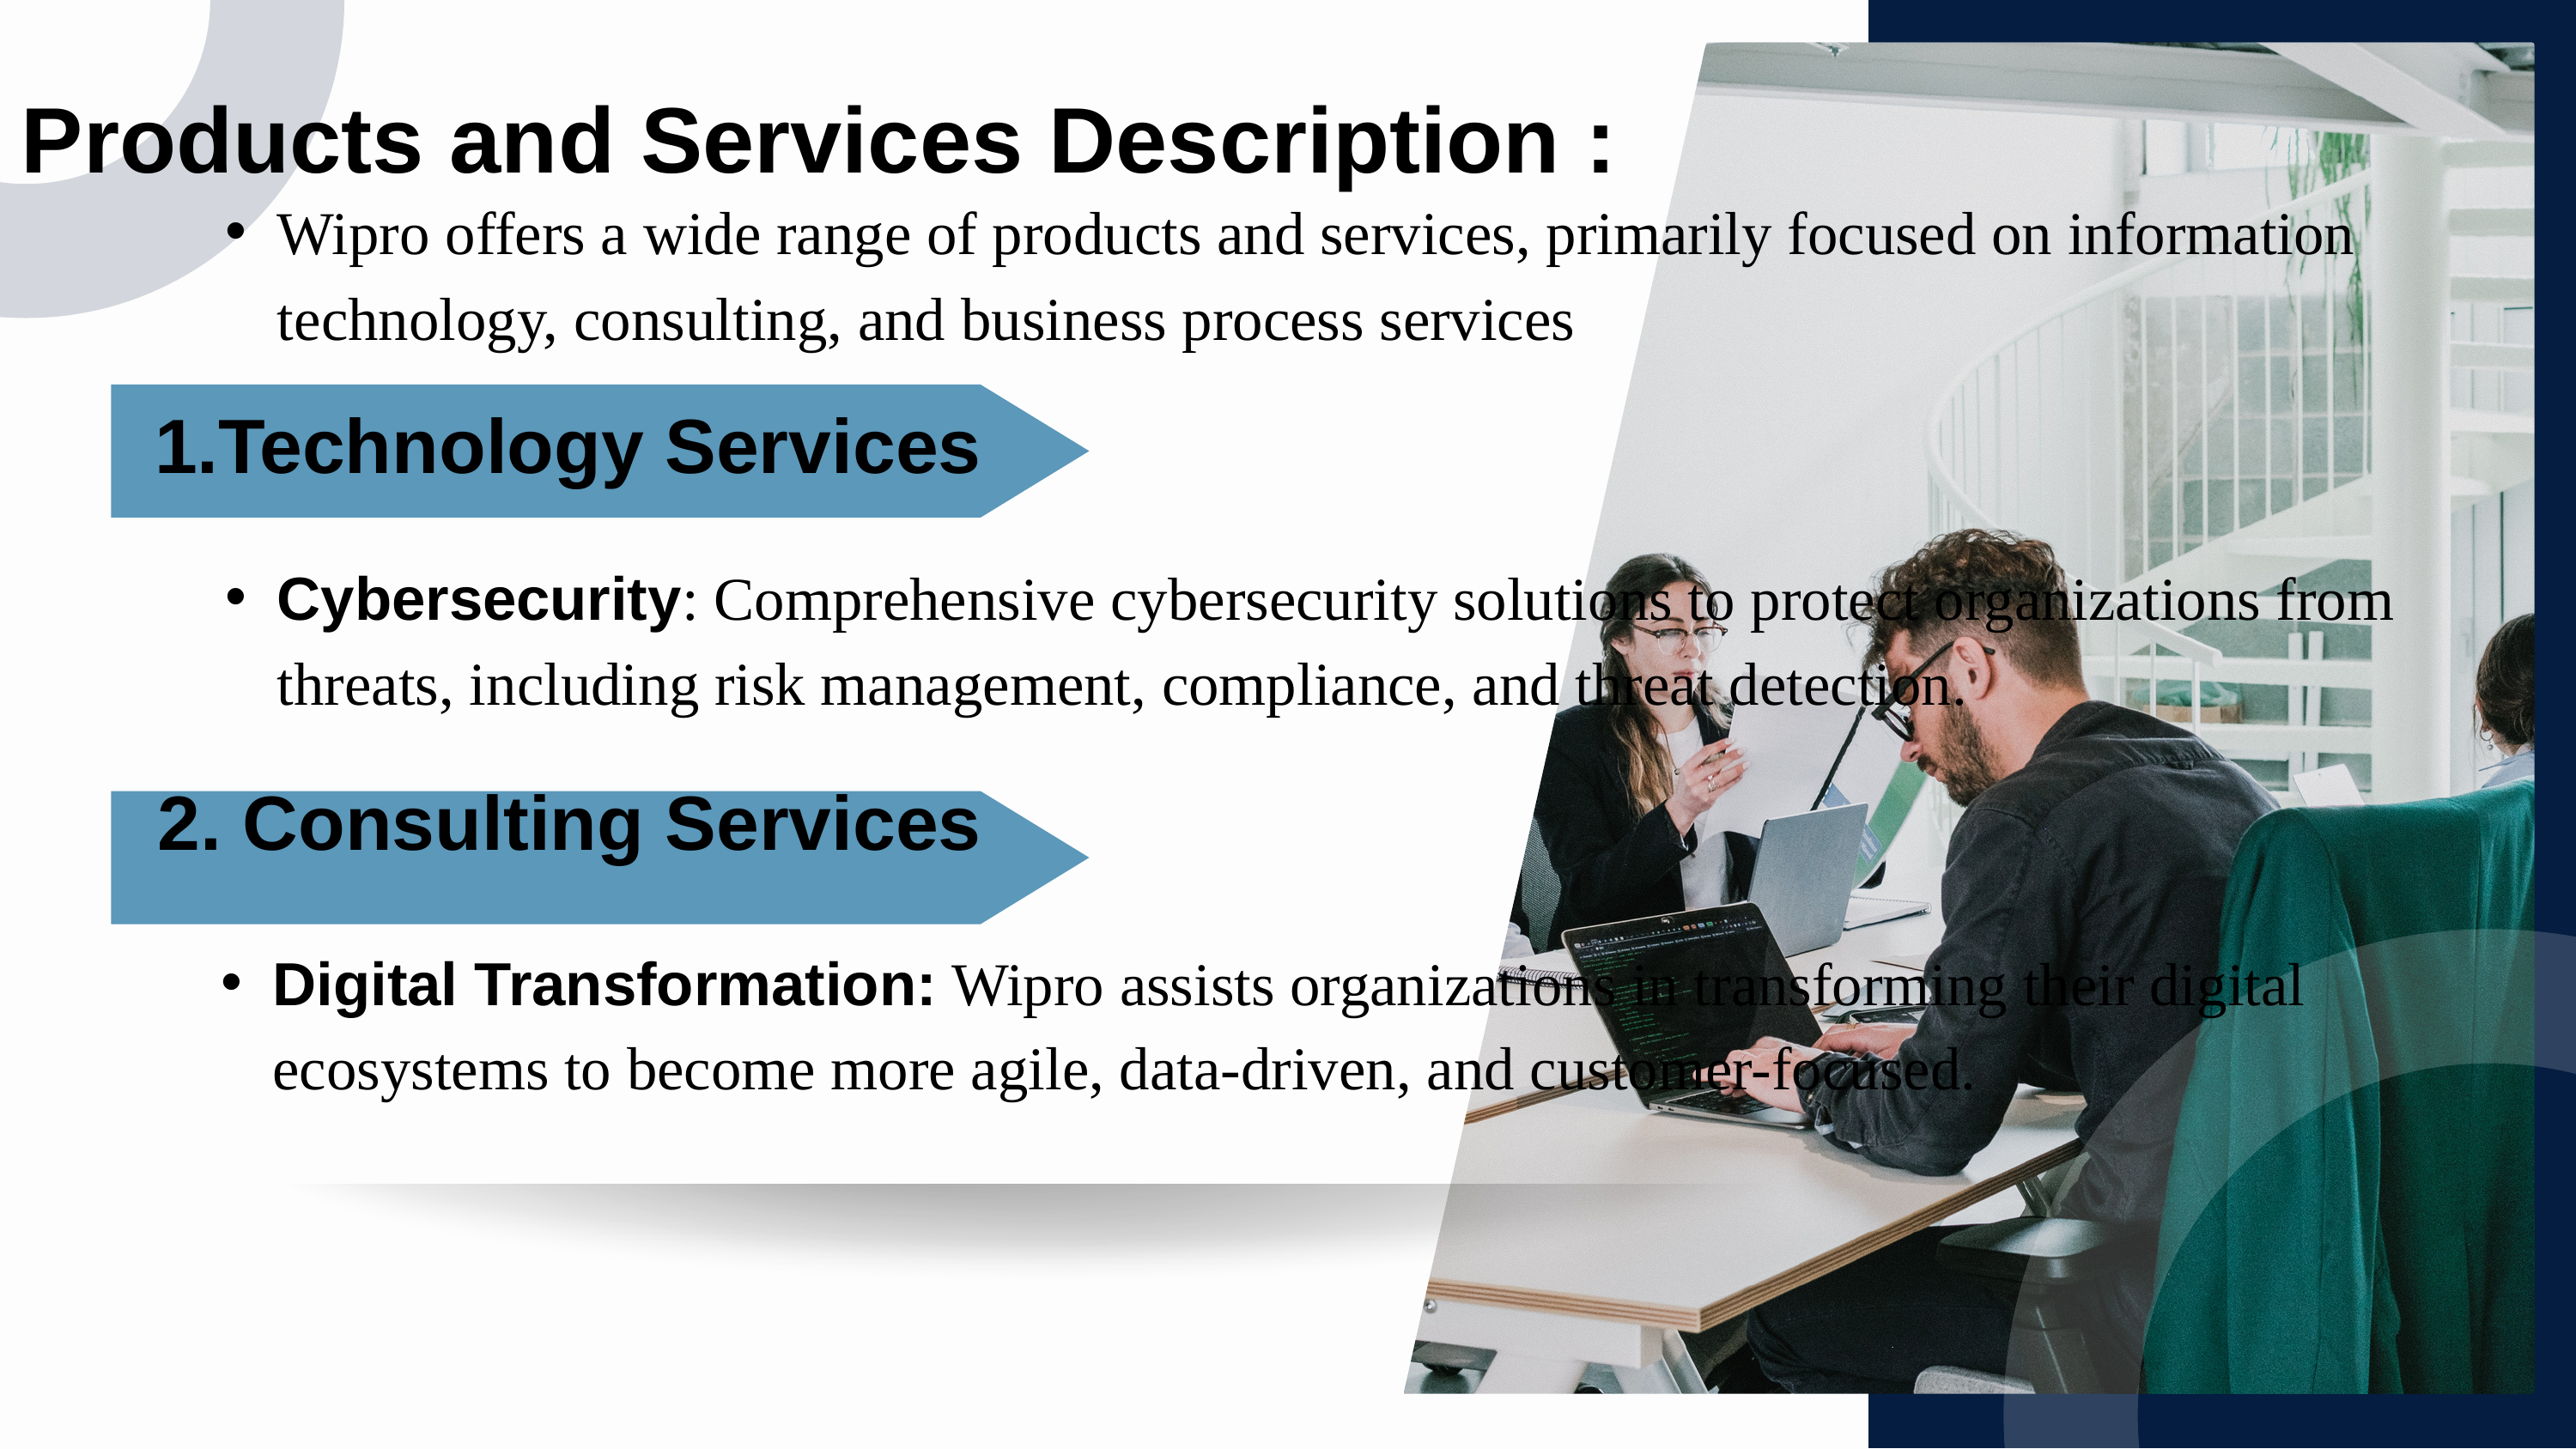

Products and Services Description :
Wipro offers a wide range of products and services, primarily focused on information technology, consulting, and business process services
1.Technology Services

Cybersecurity: Comprehensive cybersecurity solutions to protect organizations from threats, including risk management, compliance, and threat detection.

2. Consulting Services
Digital Transformation: Wipro assists organizations in transforming their digital ecosystems to become more agile, data-driven, and customer-focused.